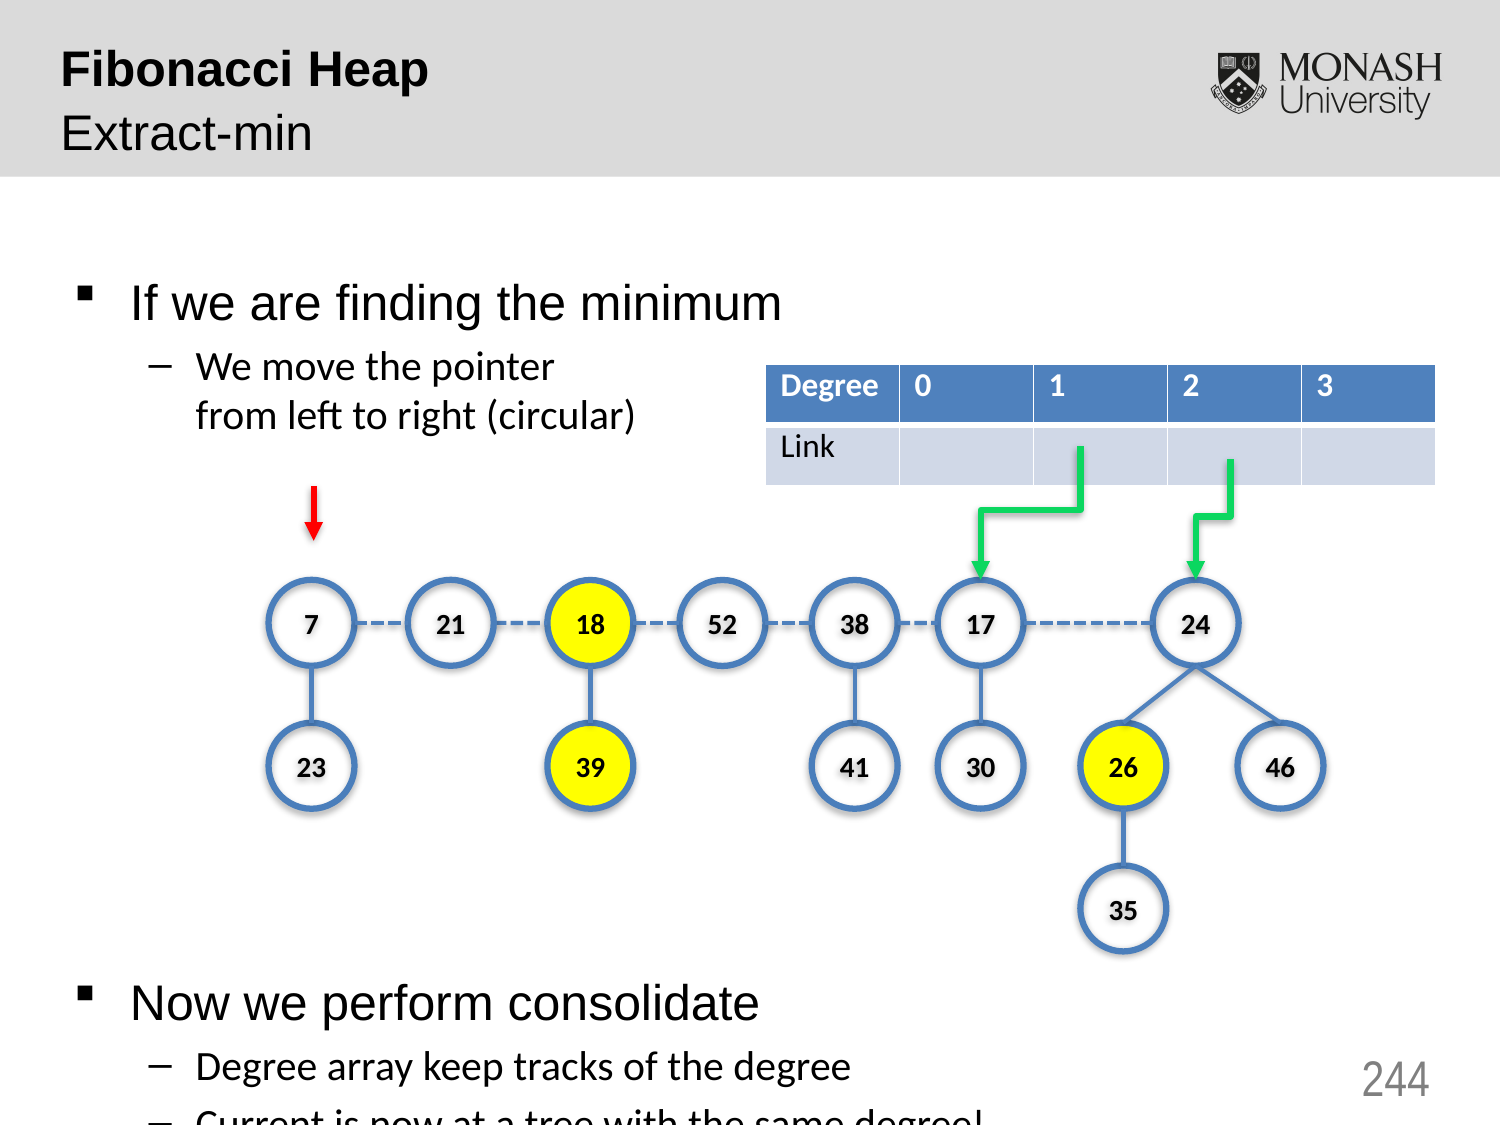

Fibonacci Heap
Extract-min
If we are finding the minimum
We move the pointer
from left to right (circular)

Now we perform consolidate
Degree array keep tracks of the degree
Current is now at a tree with the same degree!
So we merge, smaller be the root

| Degree | 0 | 1 | 2 | 3 |
| --- | --- | --- | --- | --- |
| Link |  |  |  |  |
7
21
17
24
18
52
38
30
26
46
23
39
41
35